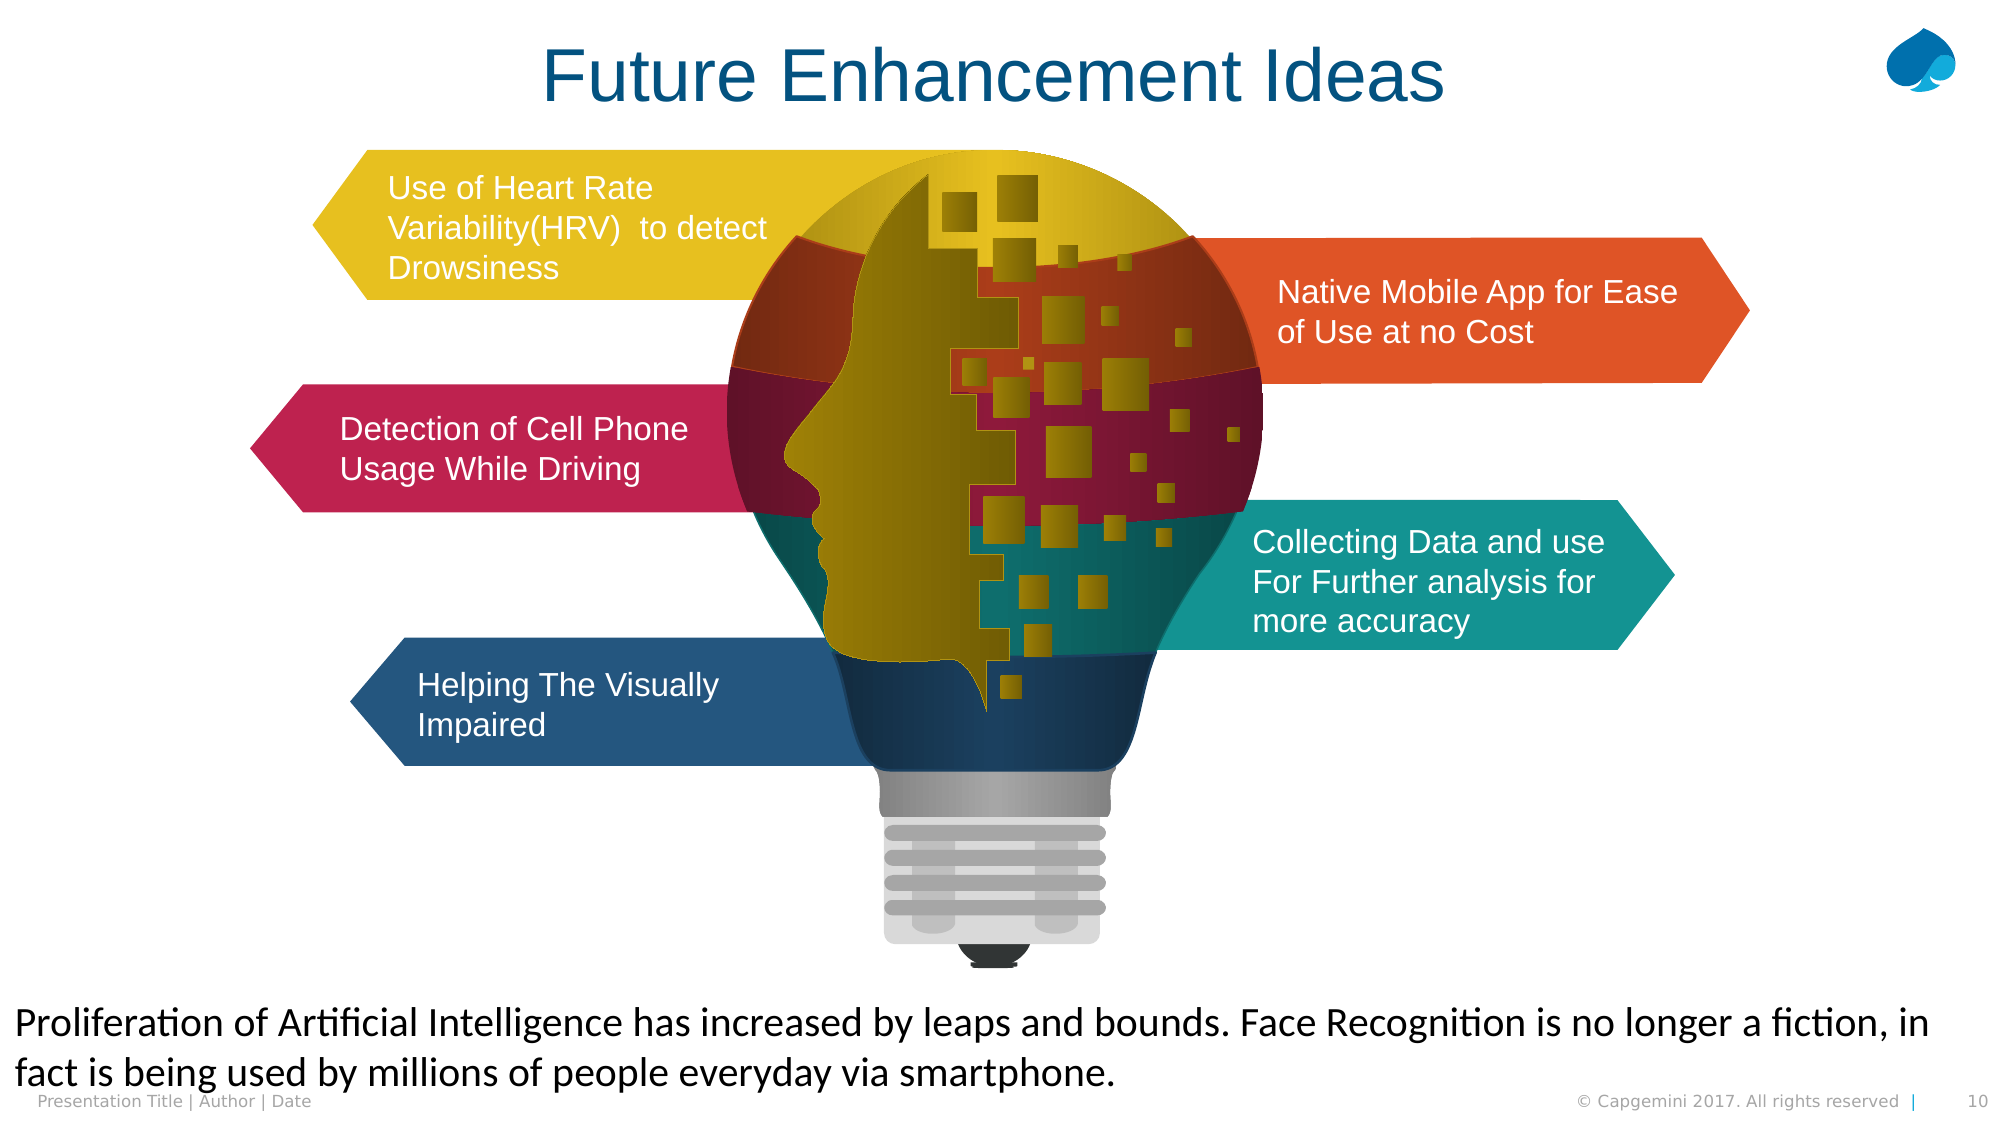

Future Enhancement Ideas

Use of Heart Rate Variability(HRV)  to detect Drowsiness

Native Mobile App for Ease of Use at no Cost

Detection of Cell Phone Usage While Driving

Collecting Data and use For Further analysis for more accuracy

Helping The Visually Impaired

Proliferation of Artificial Intelligence has increased by leaps and bounds. Face Recognition is no longer a fiction, in fact is being used by millions of people everyday via smartphone.